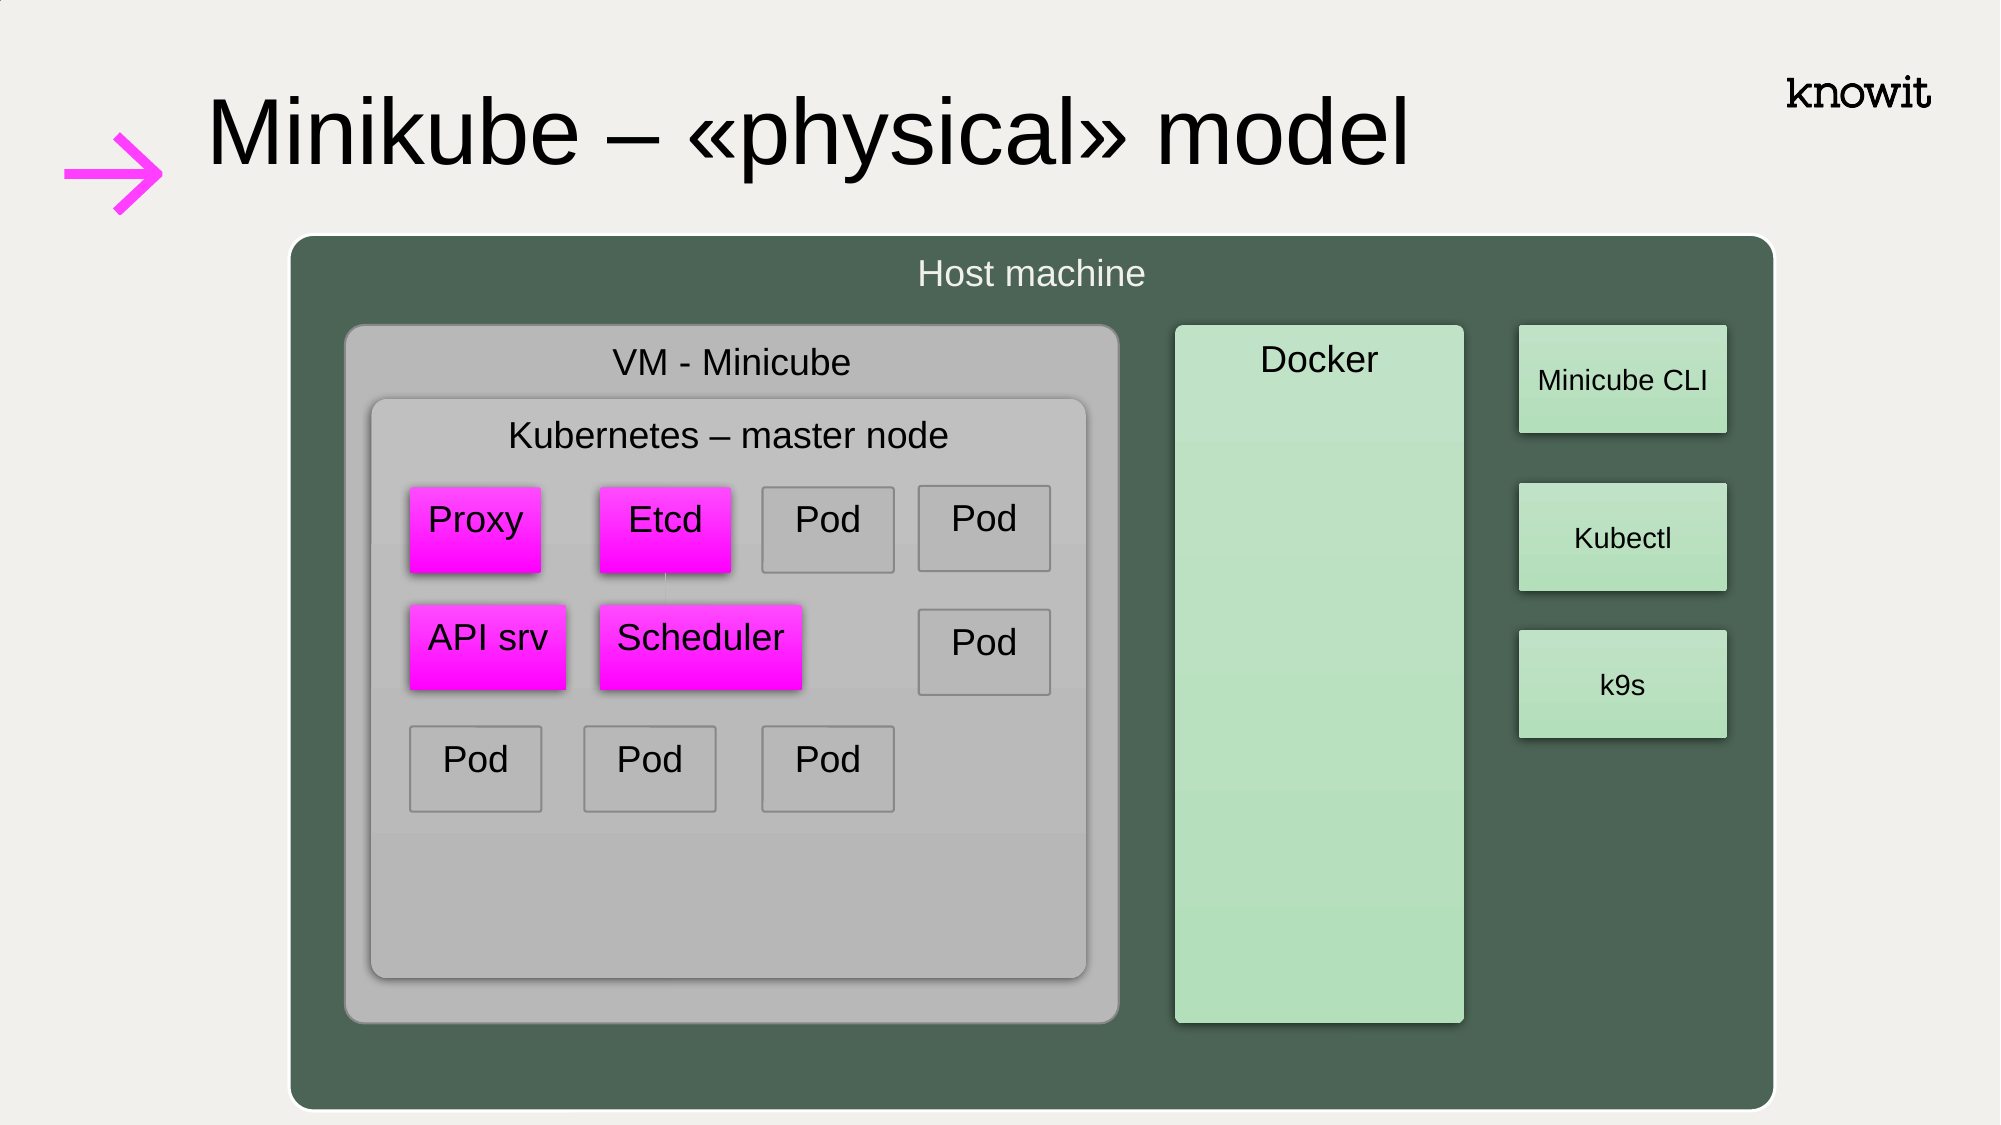

# Minikube – «physical» model
Host machine
VM - Minicube
Docker
Minicube CLI
Kubernetes – master node
Kubectl
Pod
Pod
Etcd
Proxy
API srv
Scheduler
Pod
k9s
Pod
Pod
Pod